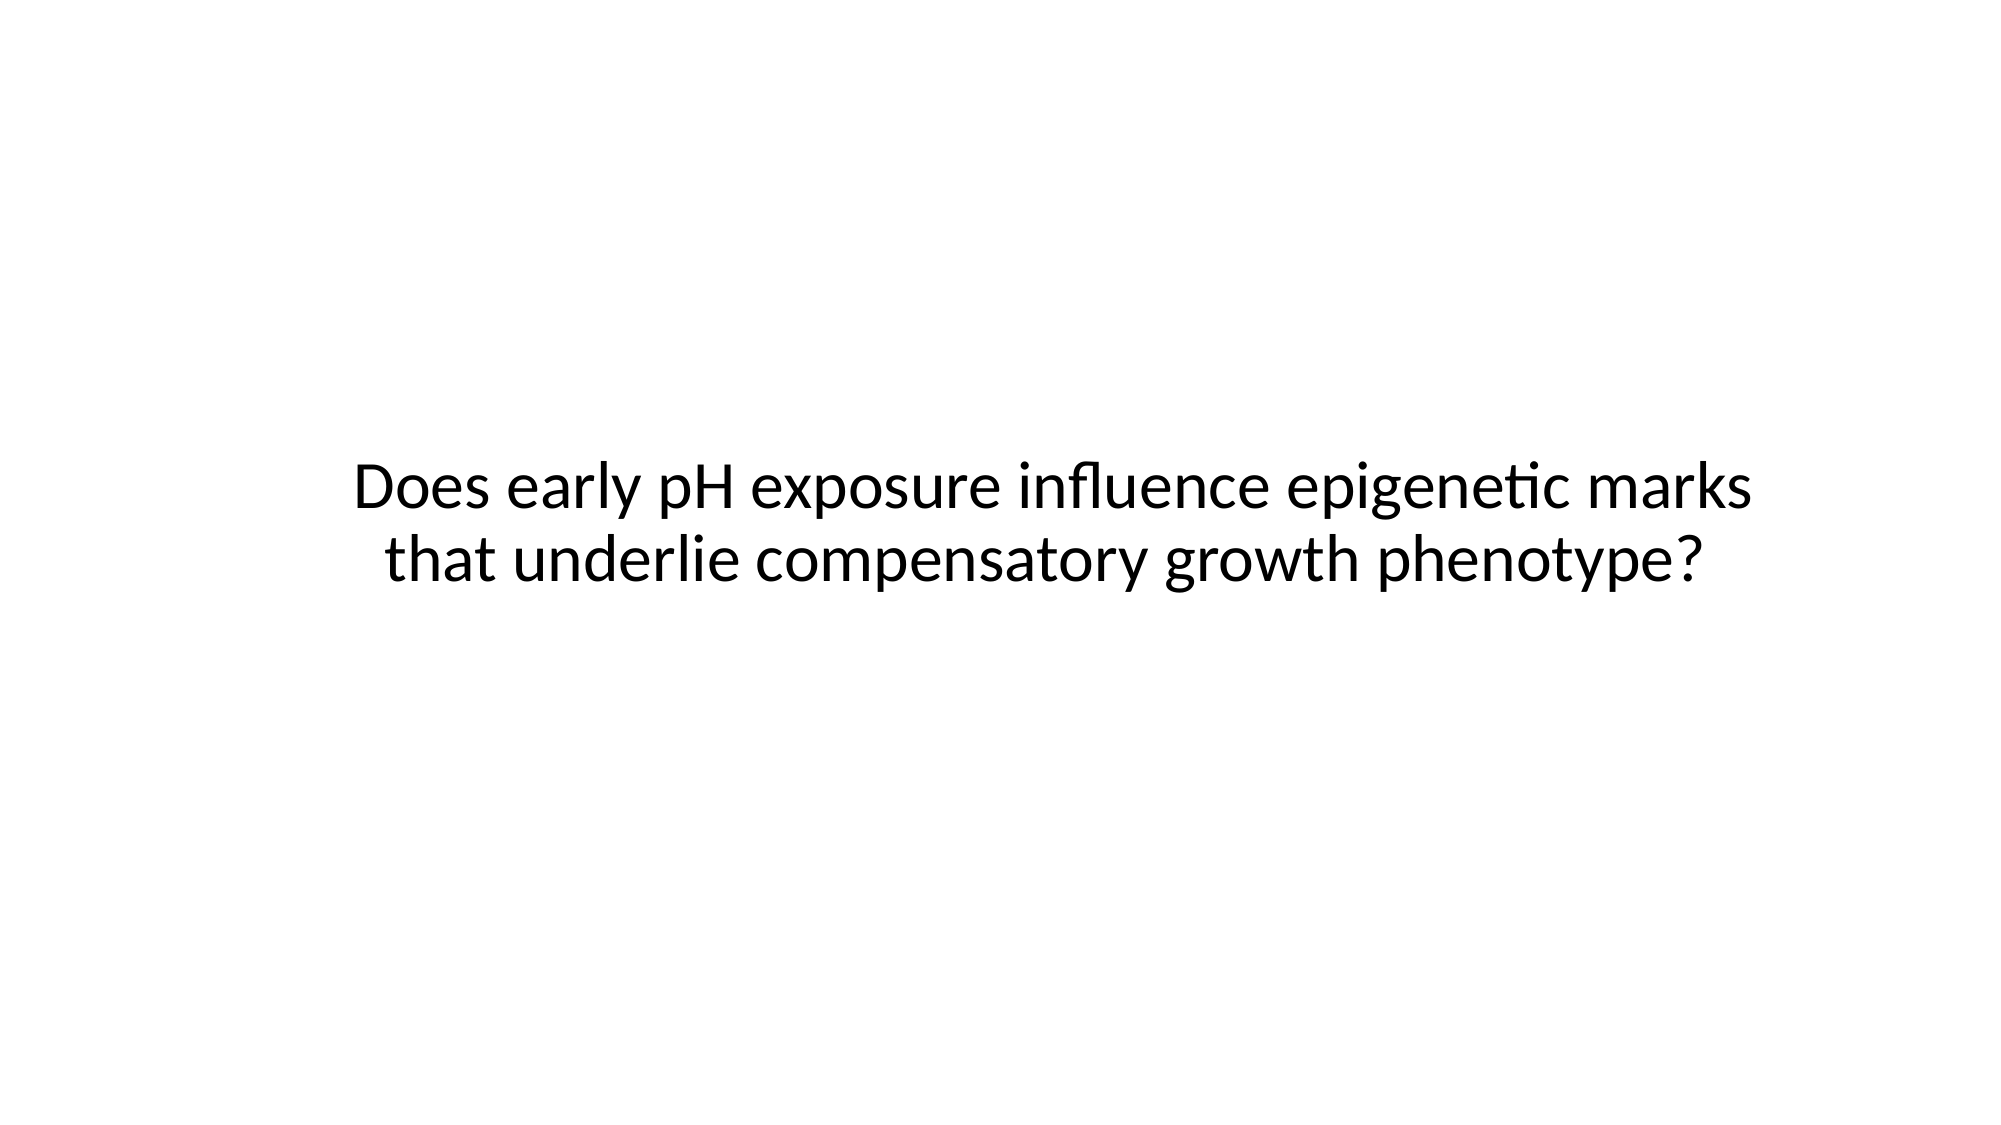

# Does early pH exposure influence epigenetic marks that underlie compensatory growth phenotype?